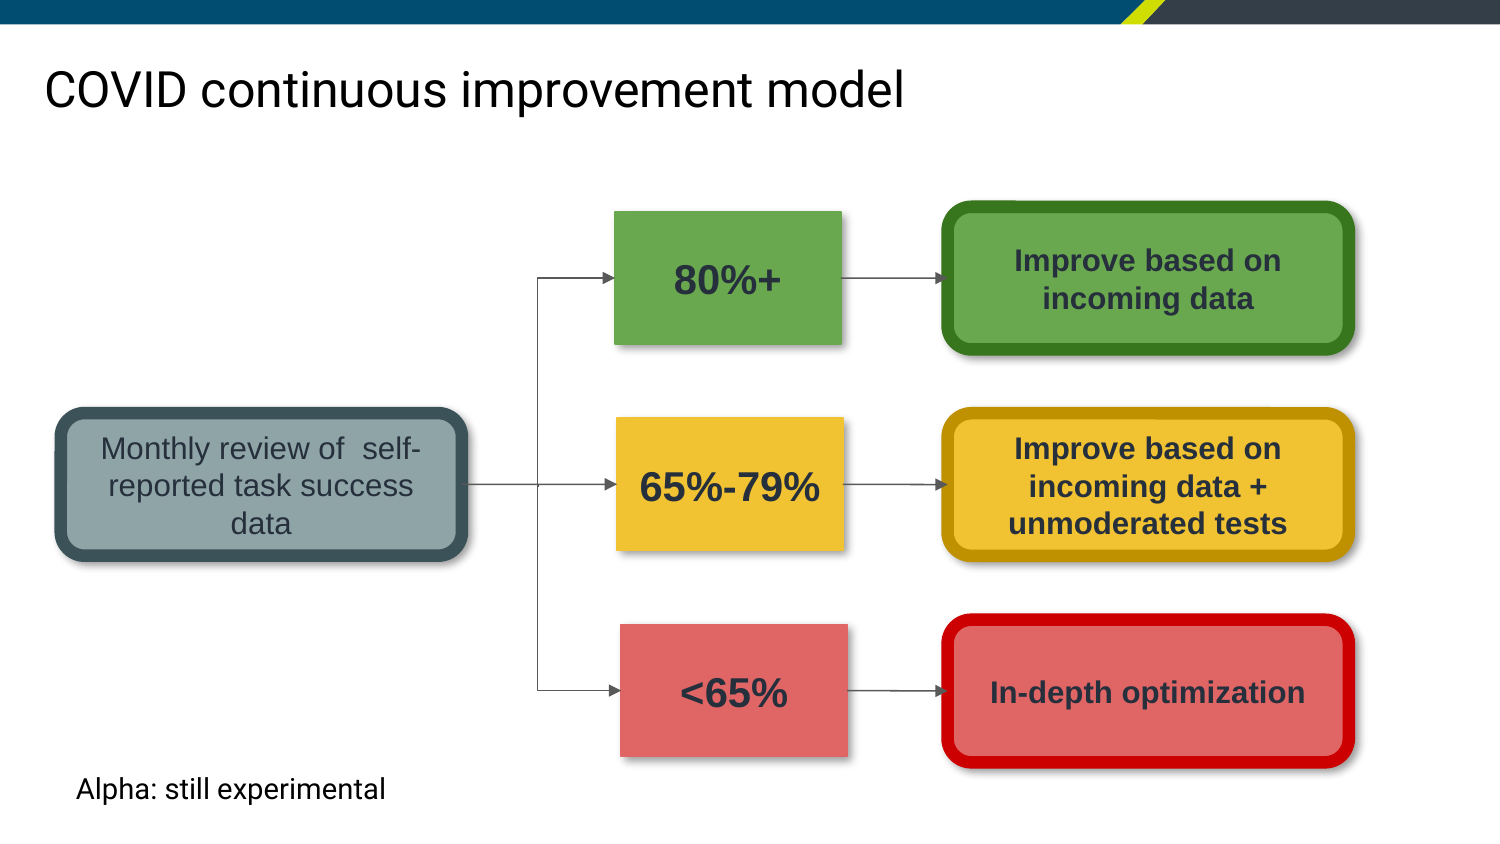

# COVID continuous improvement model
Improve based on incoming data
80%+
Monthly review of  self-reported task success data
Improve based on incoming data + unmoderated tests
65%-79%
In-depth optimization
<65%
Alpha: still experimental